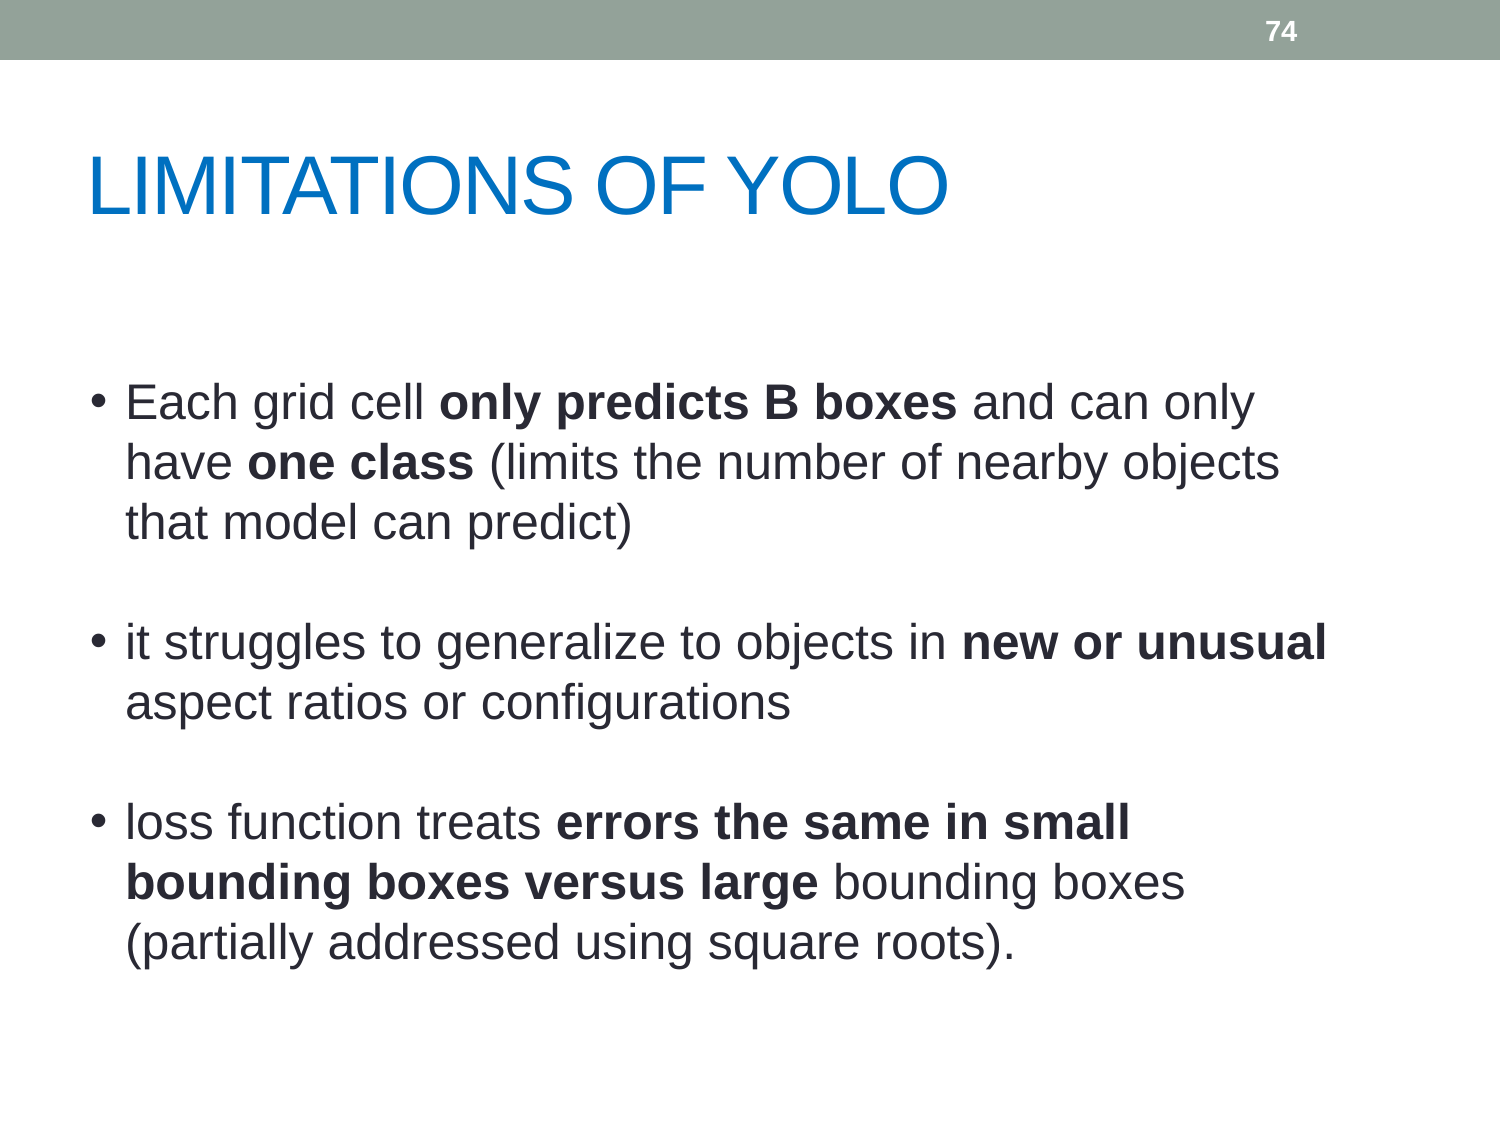

74
Limitations of YOLO
Each grid cell only predicts B boxes and can only have one class (limits the number of nearby objects that model can predict)

it struggles to generalize to objects in new or unusual aspect ratios or configurations

loss function treats errors the same in small bounding boxes versus large bounding boxes (partially addressed using square roots).